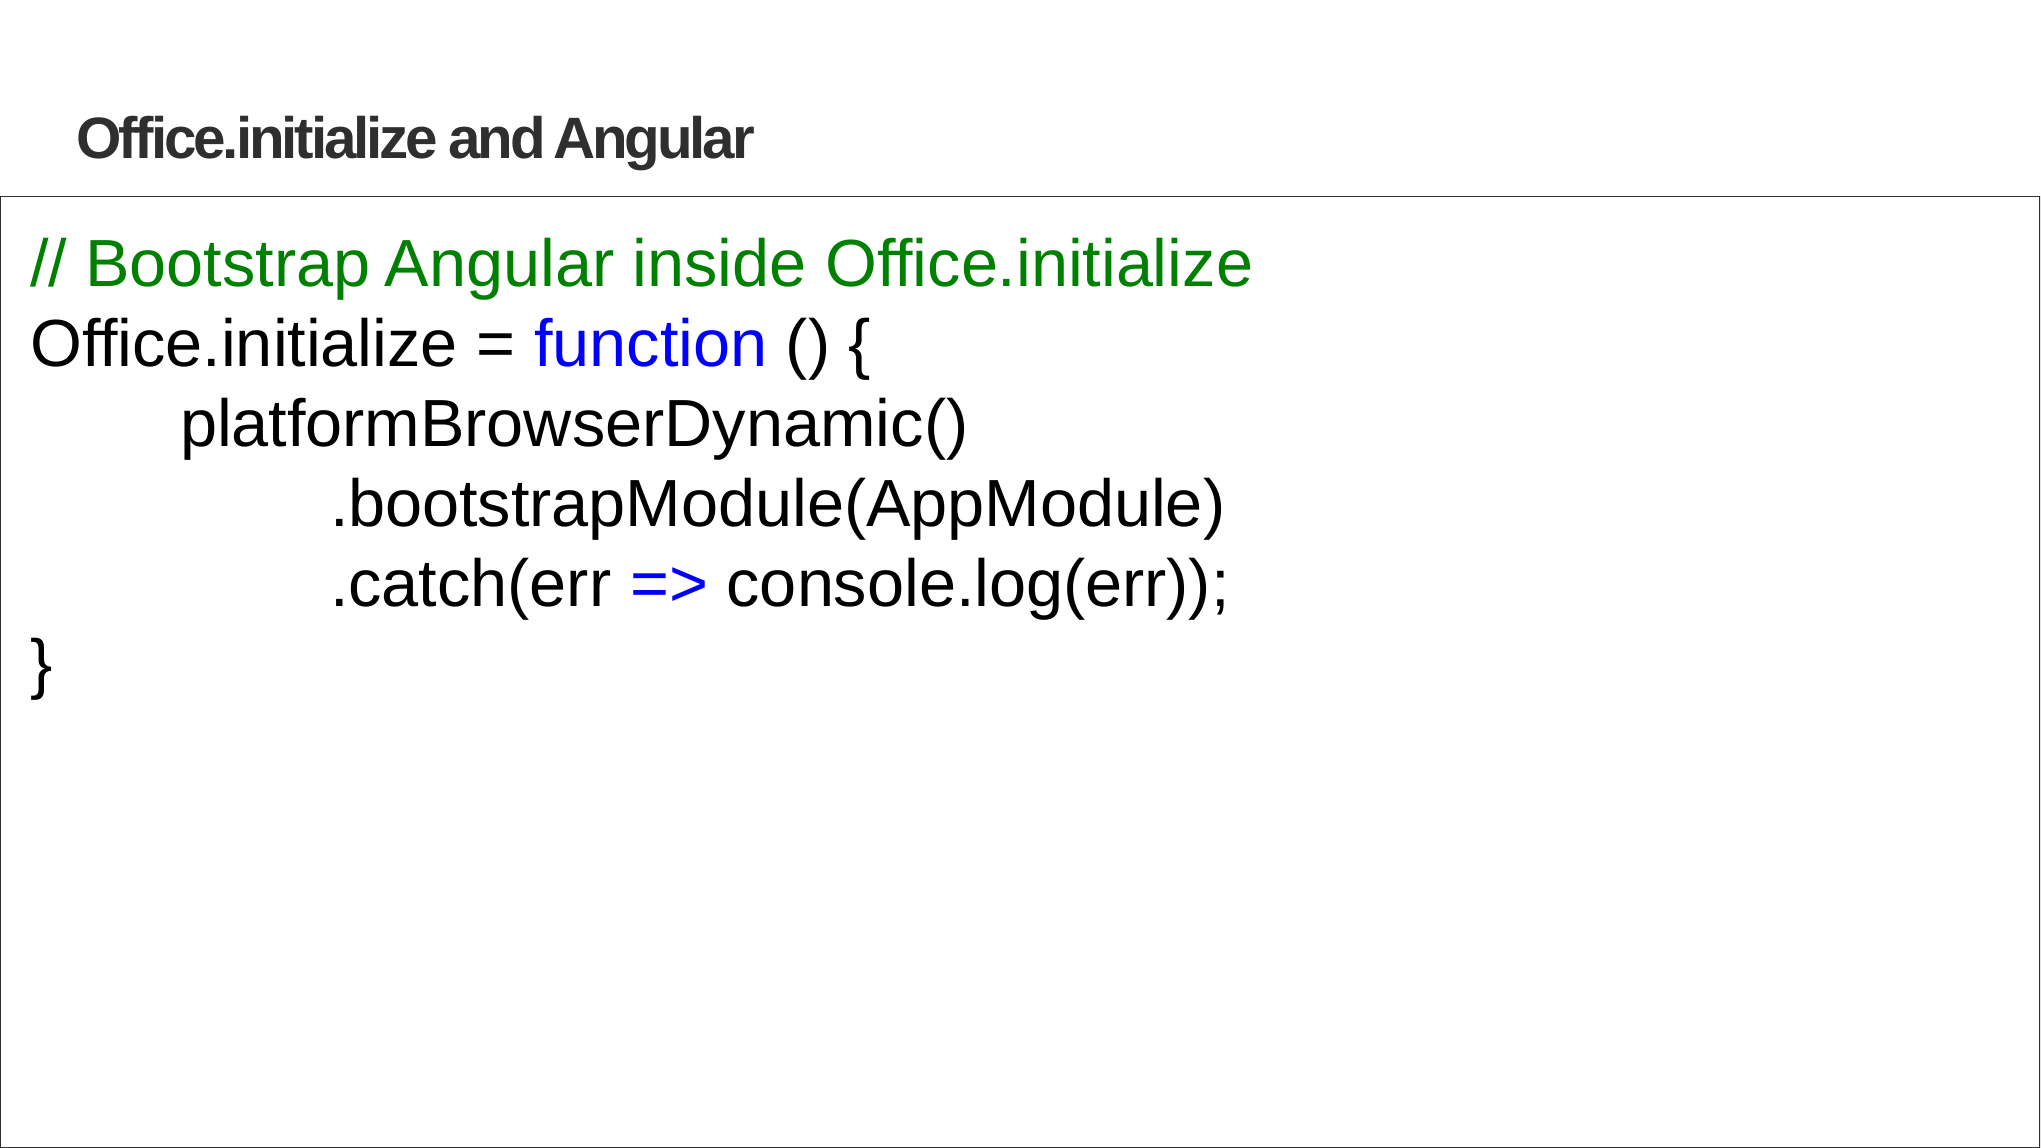

# Office.initialize and Angular
// Bootstrap Angular inside Office.initialize
Office.initialize = function () {
	platformBrowserDynamic()
		.bootstrapModule(AppModule)
		.catch(err => console.log(err));
}